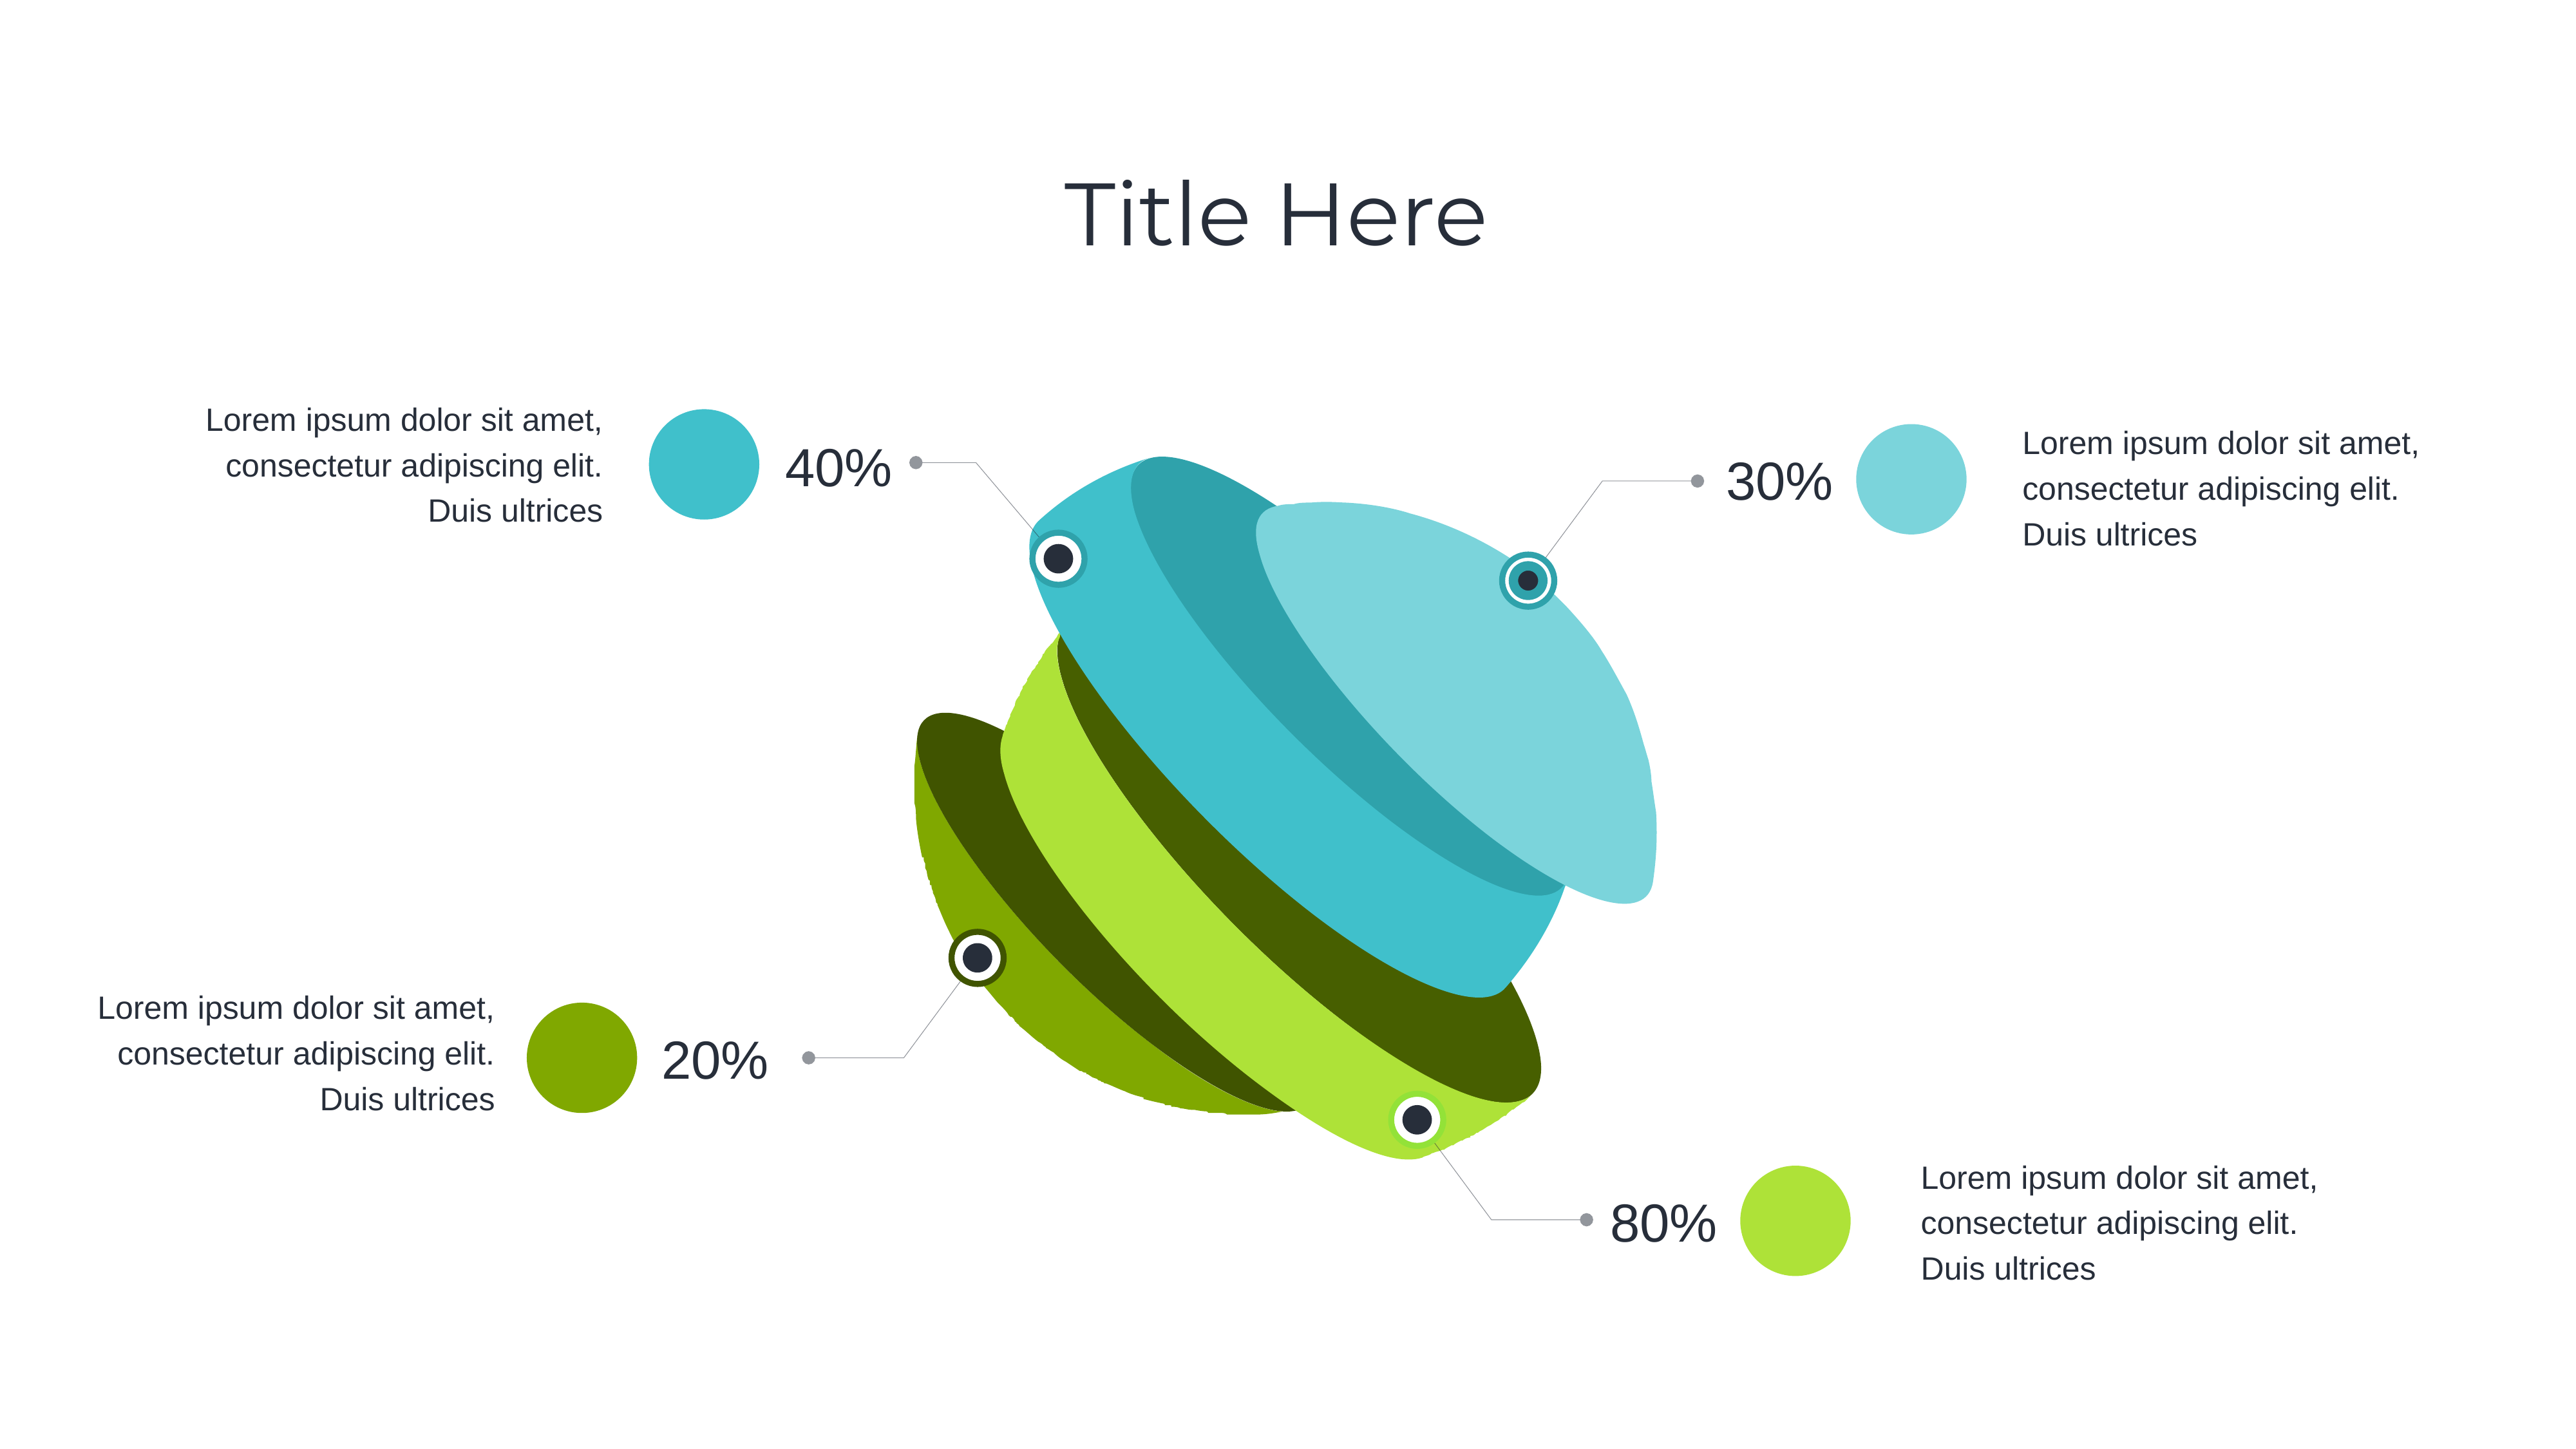

# Title Here
Lorem ipsum dolor sit amet, consectetur adipiscing elit. Duis ultrices

Lorem ipsum dolor sit amet, consectetur adipiscing elit. Duis ultrices

40%

30%

Lorem ipsum dolor sit amet, consectetur adipiscing elit. Duis ultrices

20%

Lorem ipsum dolor sit amet, consectetur adipiscing elit. Duis ultrices

80%